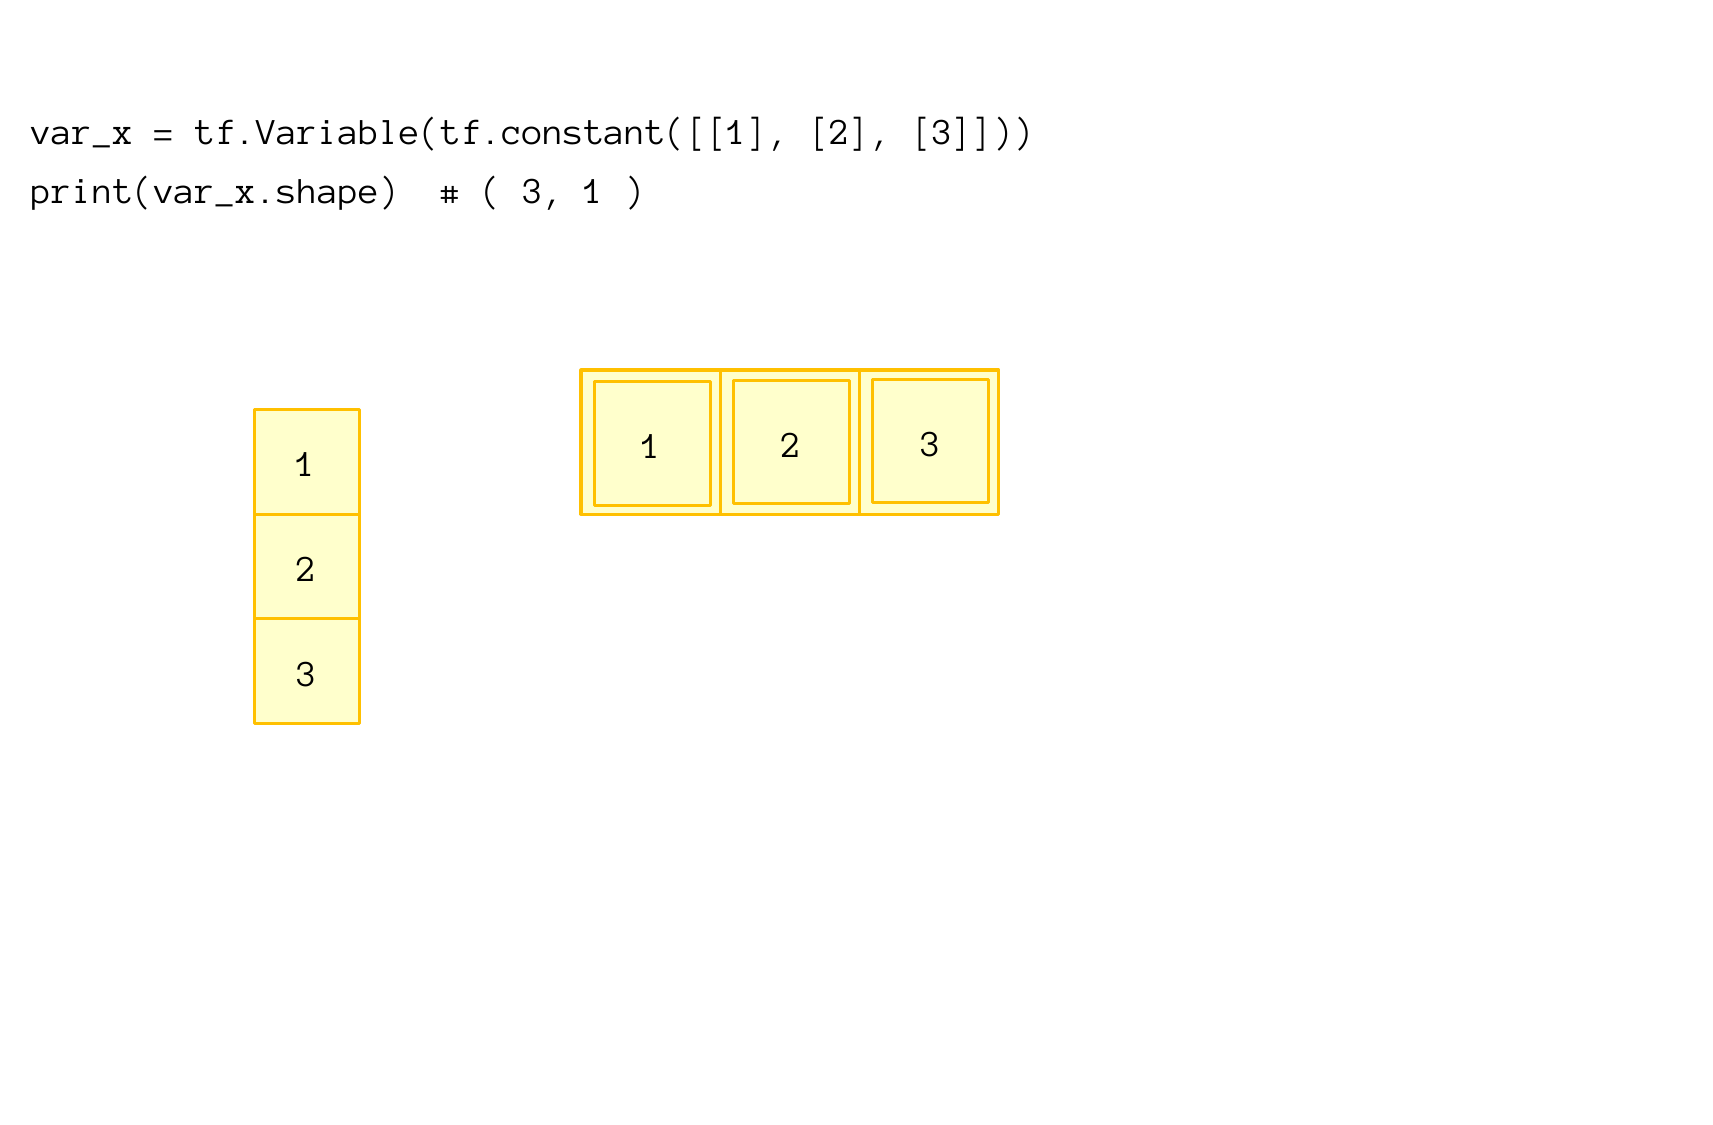

var_x = tf.Variable(tf.constant([[1], [2], [3]]))
print(var_x.shape)  # ( 3, 1 )

3
2
1
1
2
3